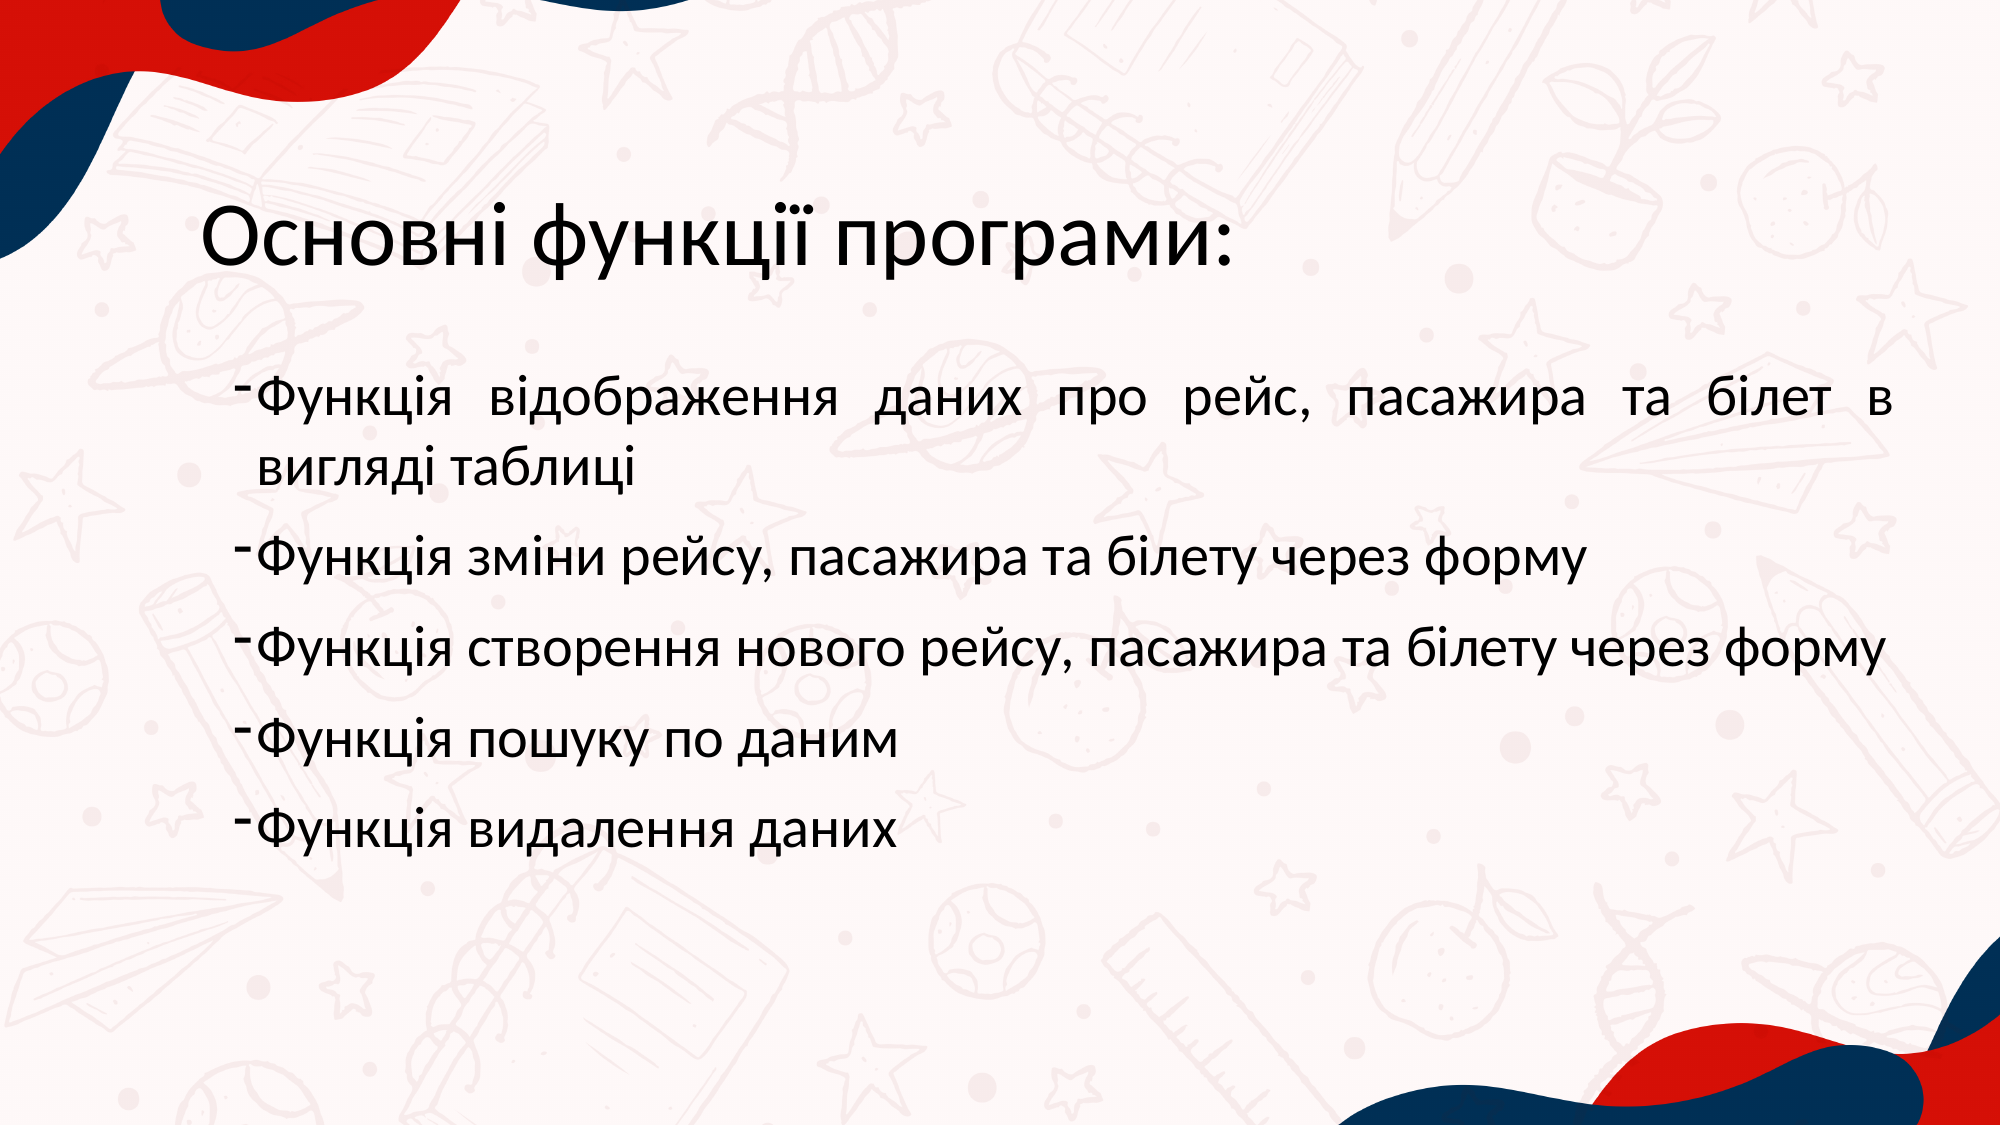

# Основні функції програми:
Функція відображення даних про рейс, пасажира та білет в вигляді таблиці
Функція зміни рейсу, пасажира та білету через форму
Функція створення нового рейсу, пасажира та білету через форму
Функція пошуку по даним
Функція видалення даних